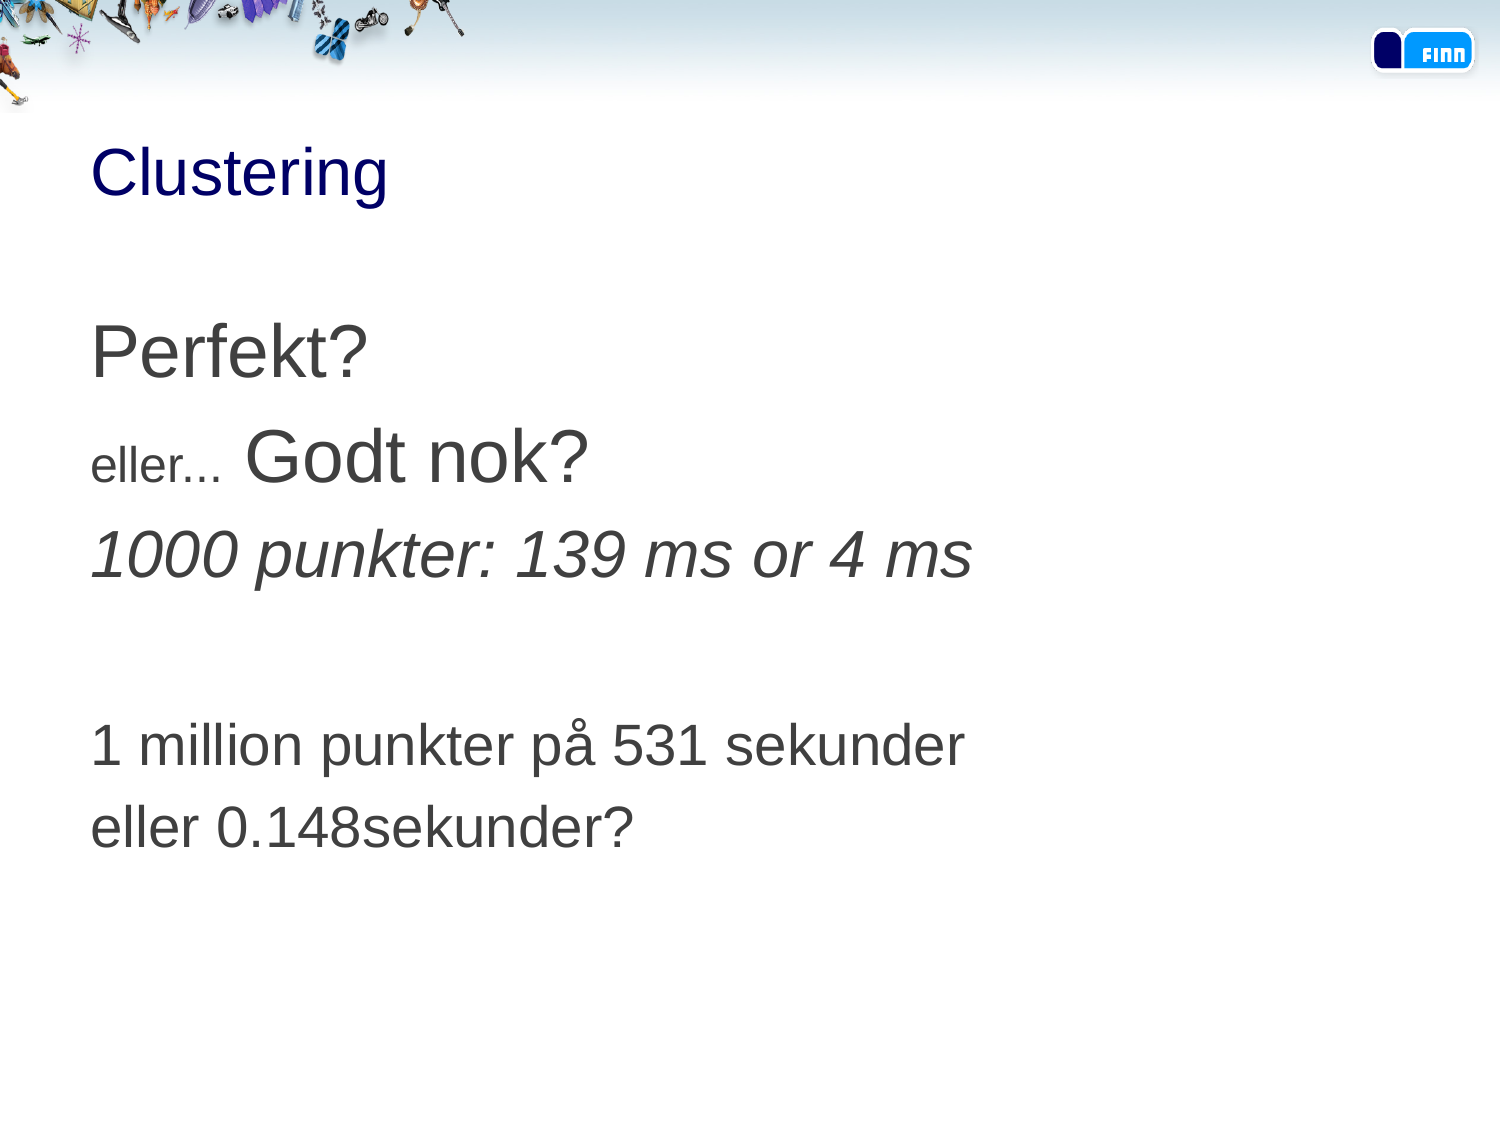

# Clustering
Perfekt?
eller... Godt nok?
1000 punkter: 139 ms or 4 ms

1 million punkter på 531 sekunder
eller 0.148sekunder?